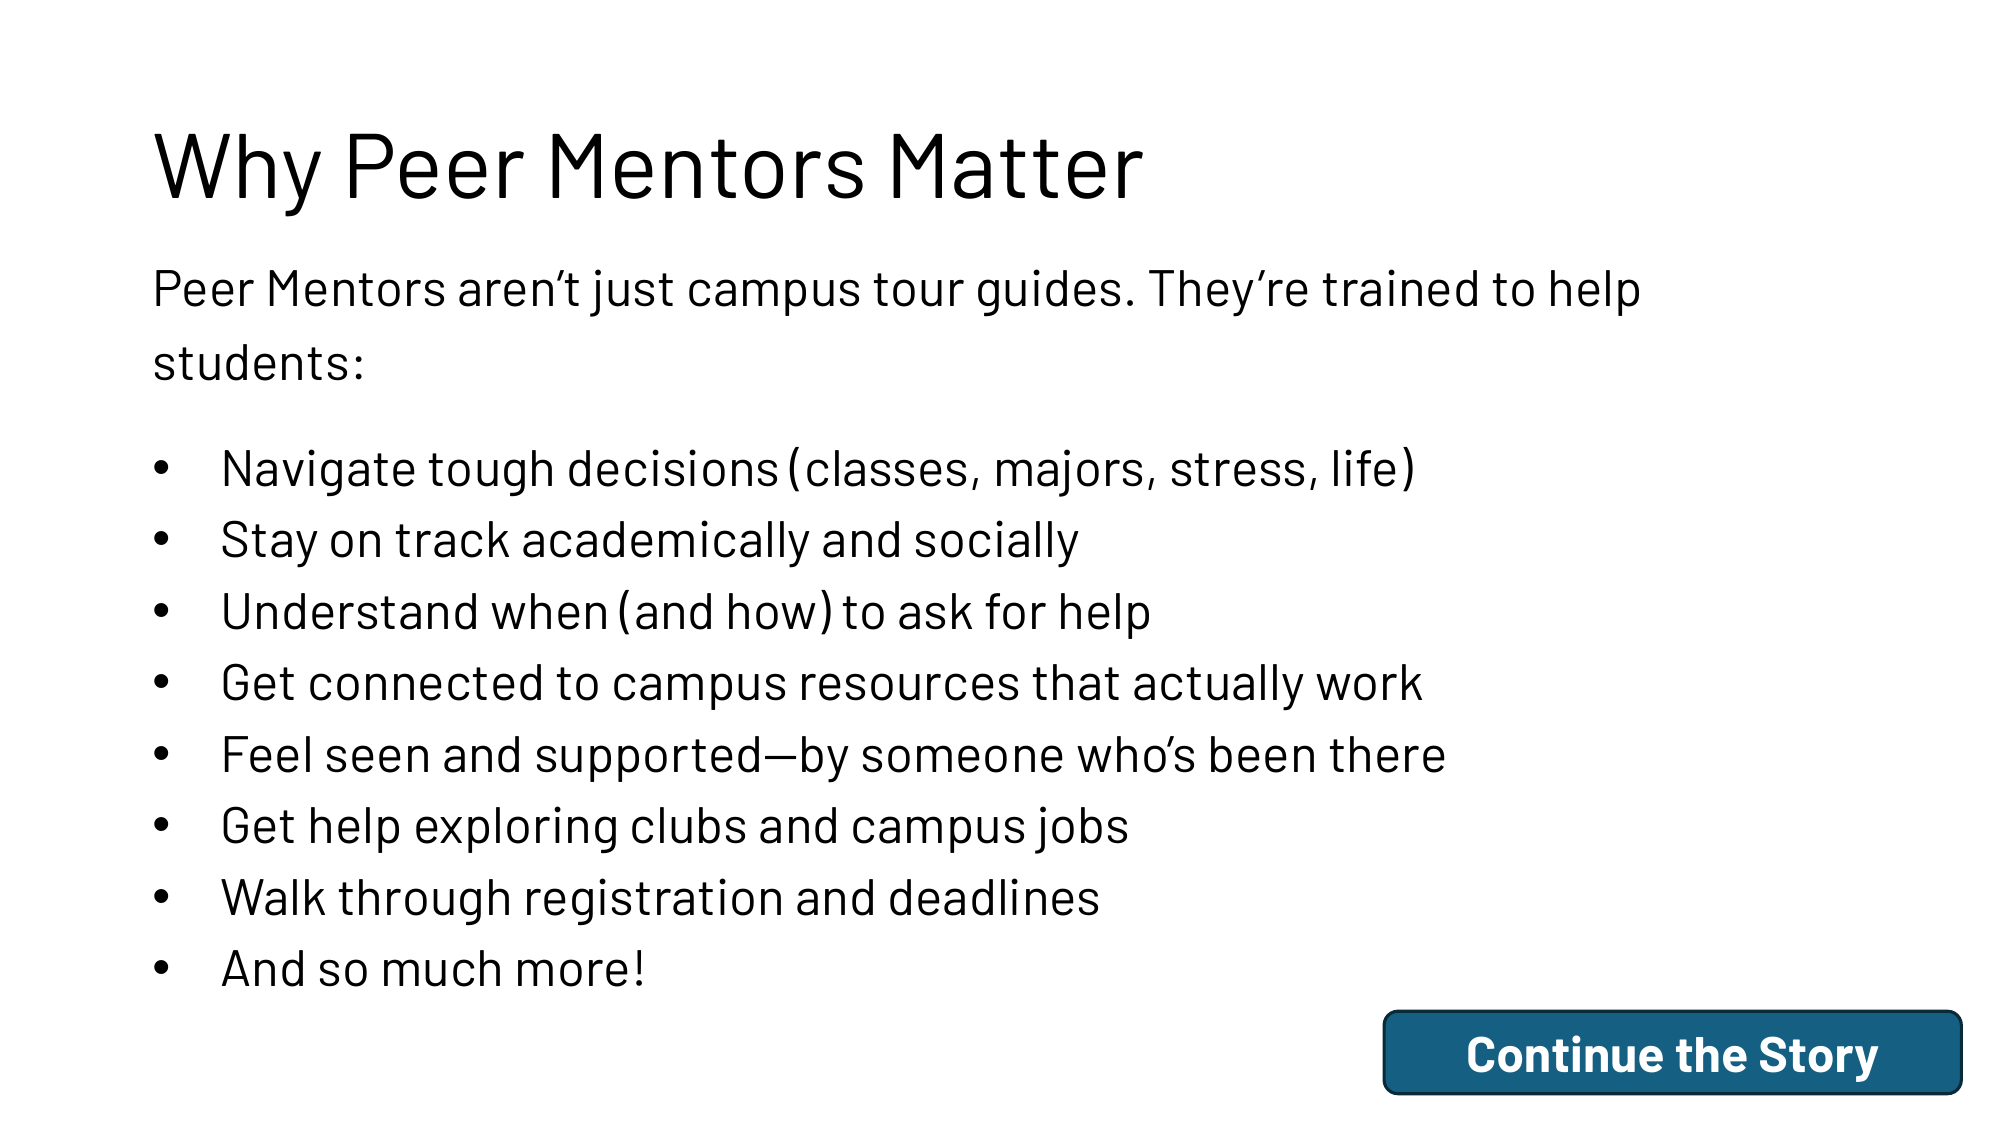

# Why Peer Mentors Matter
Peer Mentors aren’t just campus tour guides. They’re trained to help students:

Navigate tough decisions (classes, majors, stress, life)
Stay on track academically and socially
Understand when (and how) to ask for help
Get connected to campus resources that actually work
Feel seen and supported—by someone who’s been there
Get help exploring clubs and campus jobs
Walk through registration and deadlines
And so much more!
Continue the Story